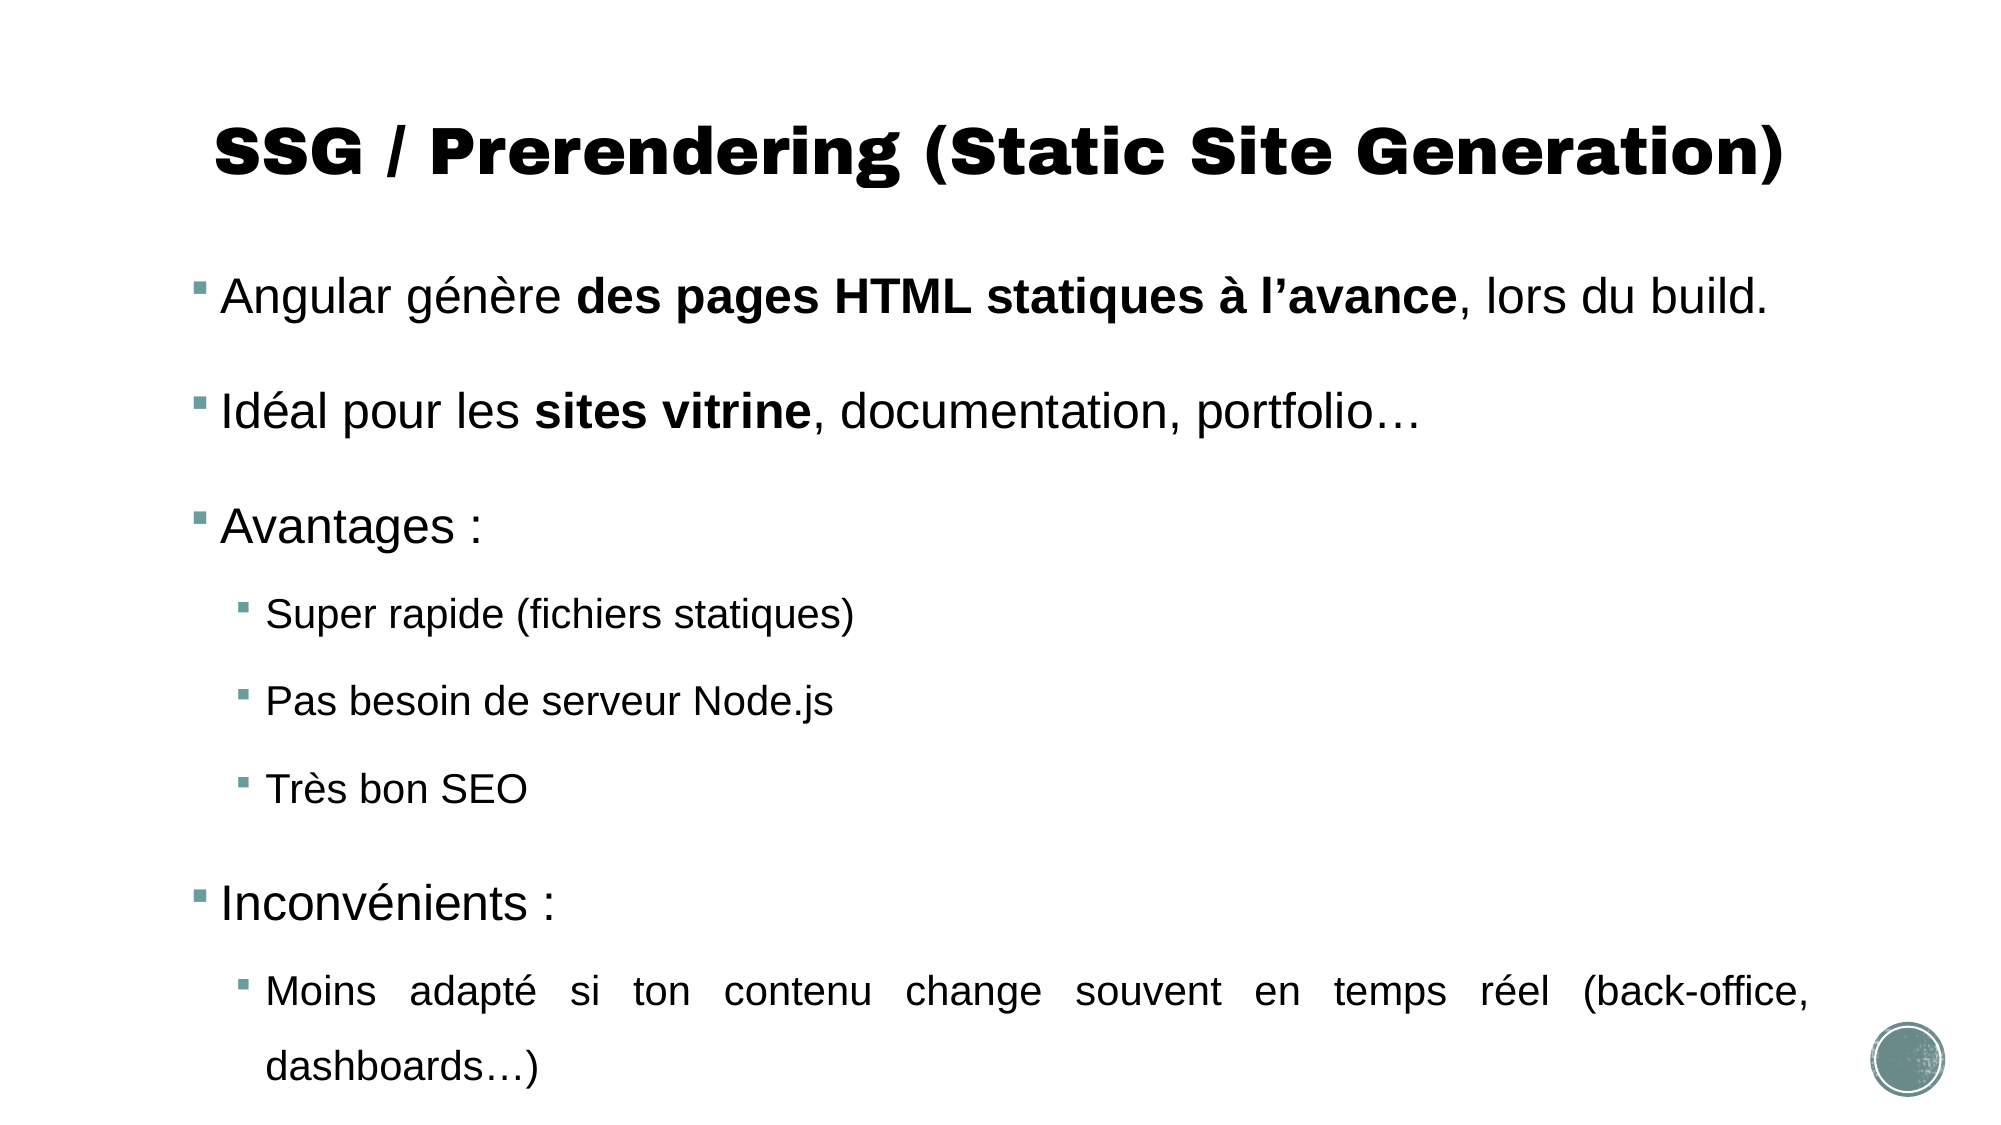

# SSG / Prerendering (Static Site Generation)
Angular génère des pages HTML statiques à l’avance, lors du build.
Idéal pour les sites vitrine, documentation, portfolio…
Avantages :
Super rapide (fichiers statiques)
Pas besoin de serveur Node.js
Très bon SEO
Inconvénients :
Moins adapté si ton contenu change souvent en temps réel (back-office, dashboards…)